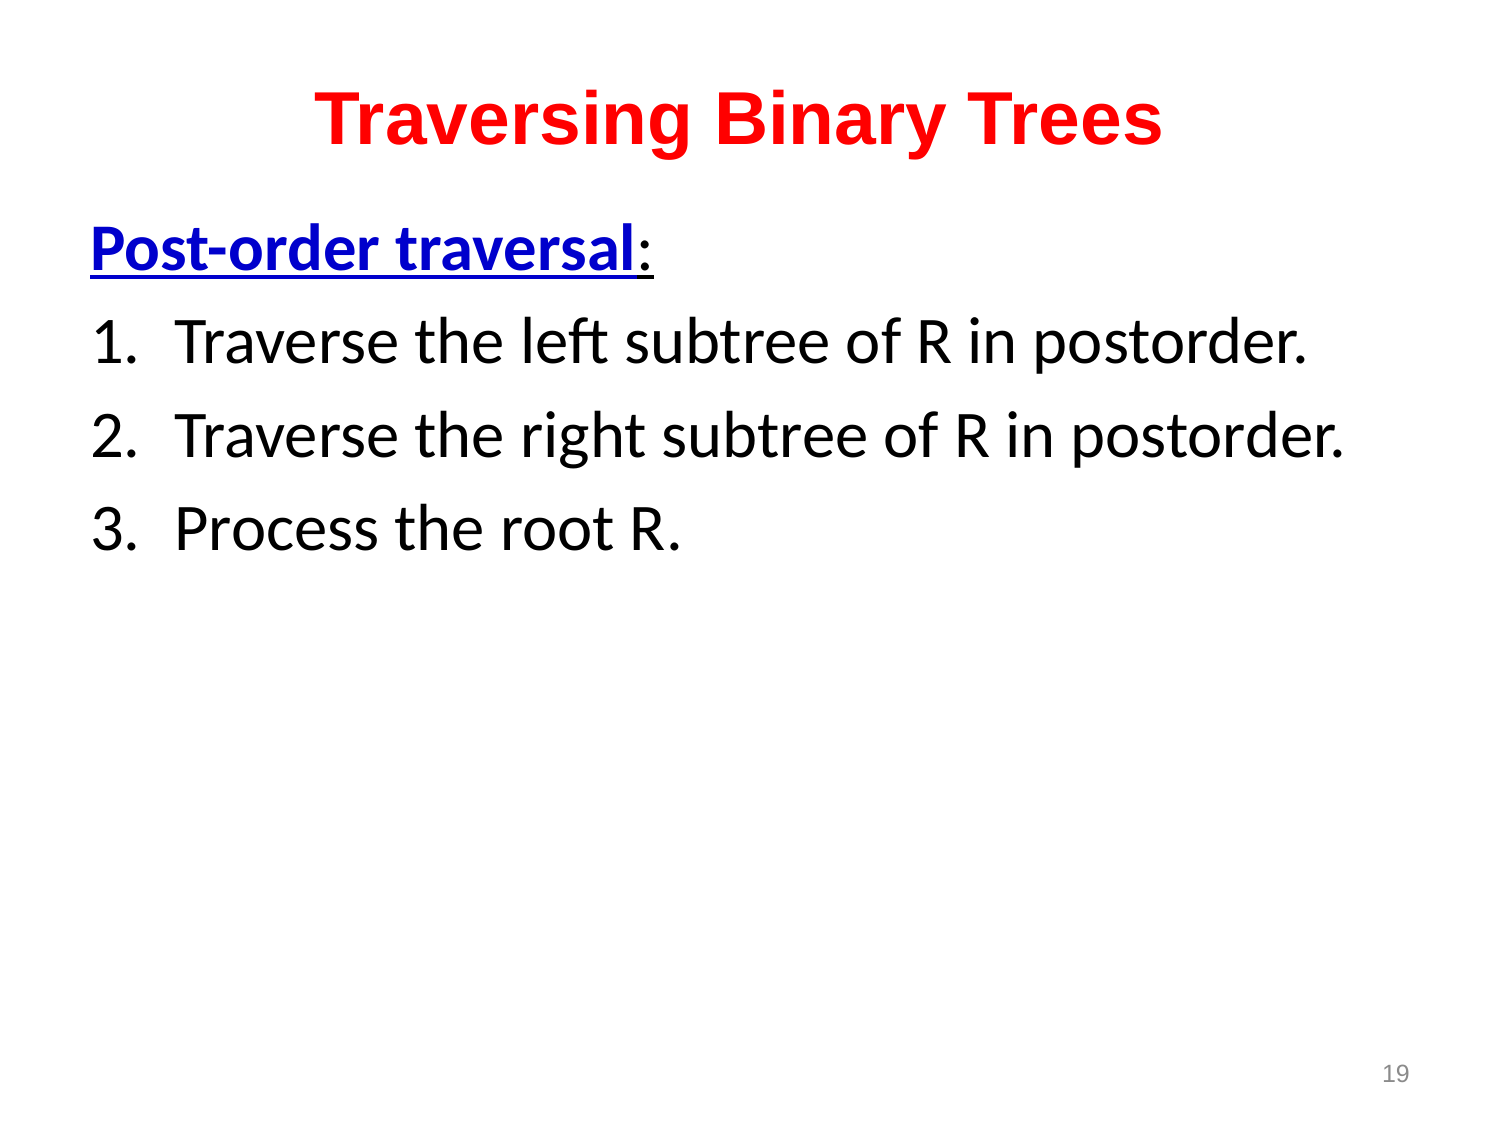

# Traversing Binary Trees
Post-order traversal:
Traverse the left subtree of R in postorder.
Traverse the right subtree of R in postorder.
Process the root R.

19